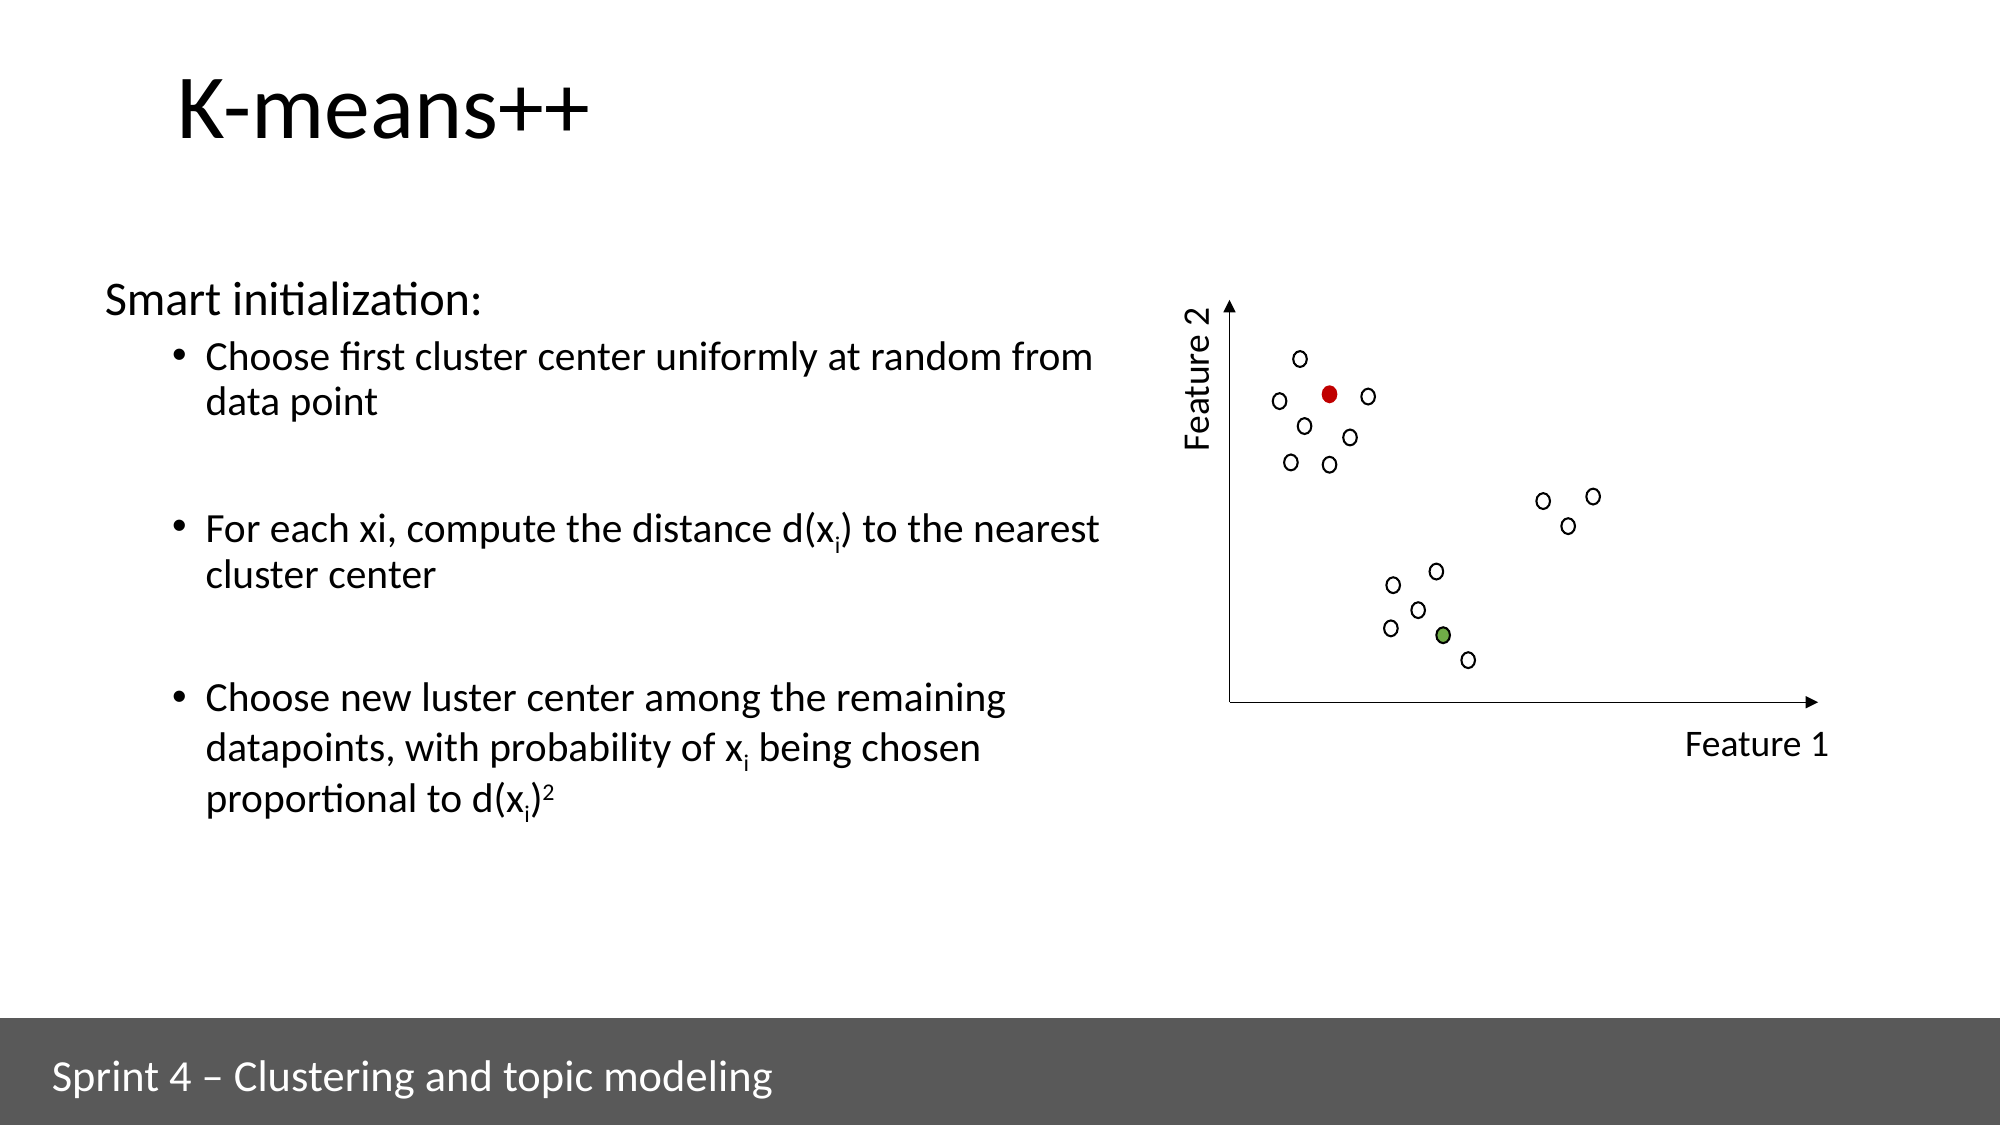

# K-means++

Smart initialization:
Choose first cluster center uniformly at random from data point

For each xi, compute the distance d(xi) to the nearest cluster center

Choose new luster center among the remaining datapoints, with probability of xi being chosen proportional to d(xi)2
Feature 2

Feature 1

Sprint 4 – Clustering and topic modeling